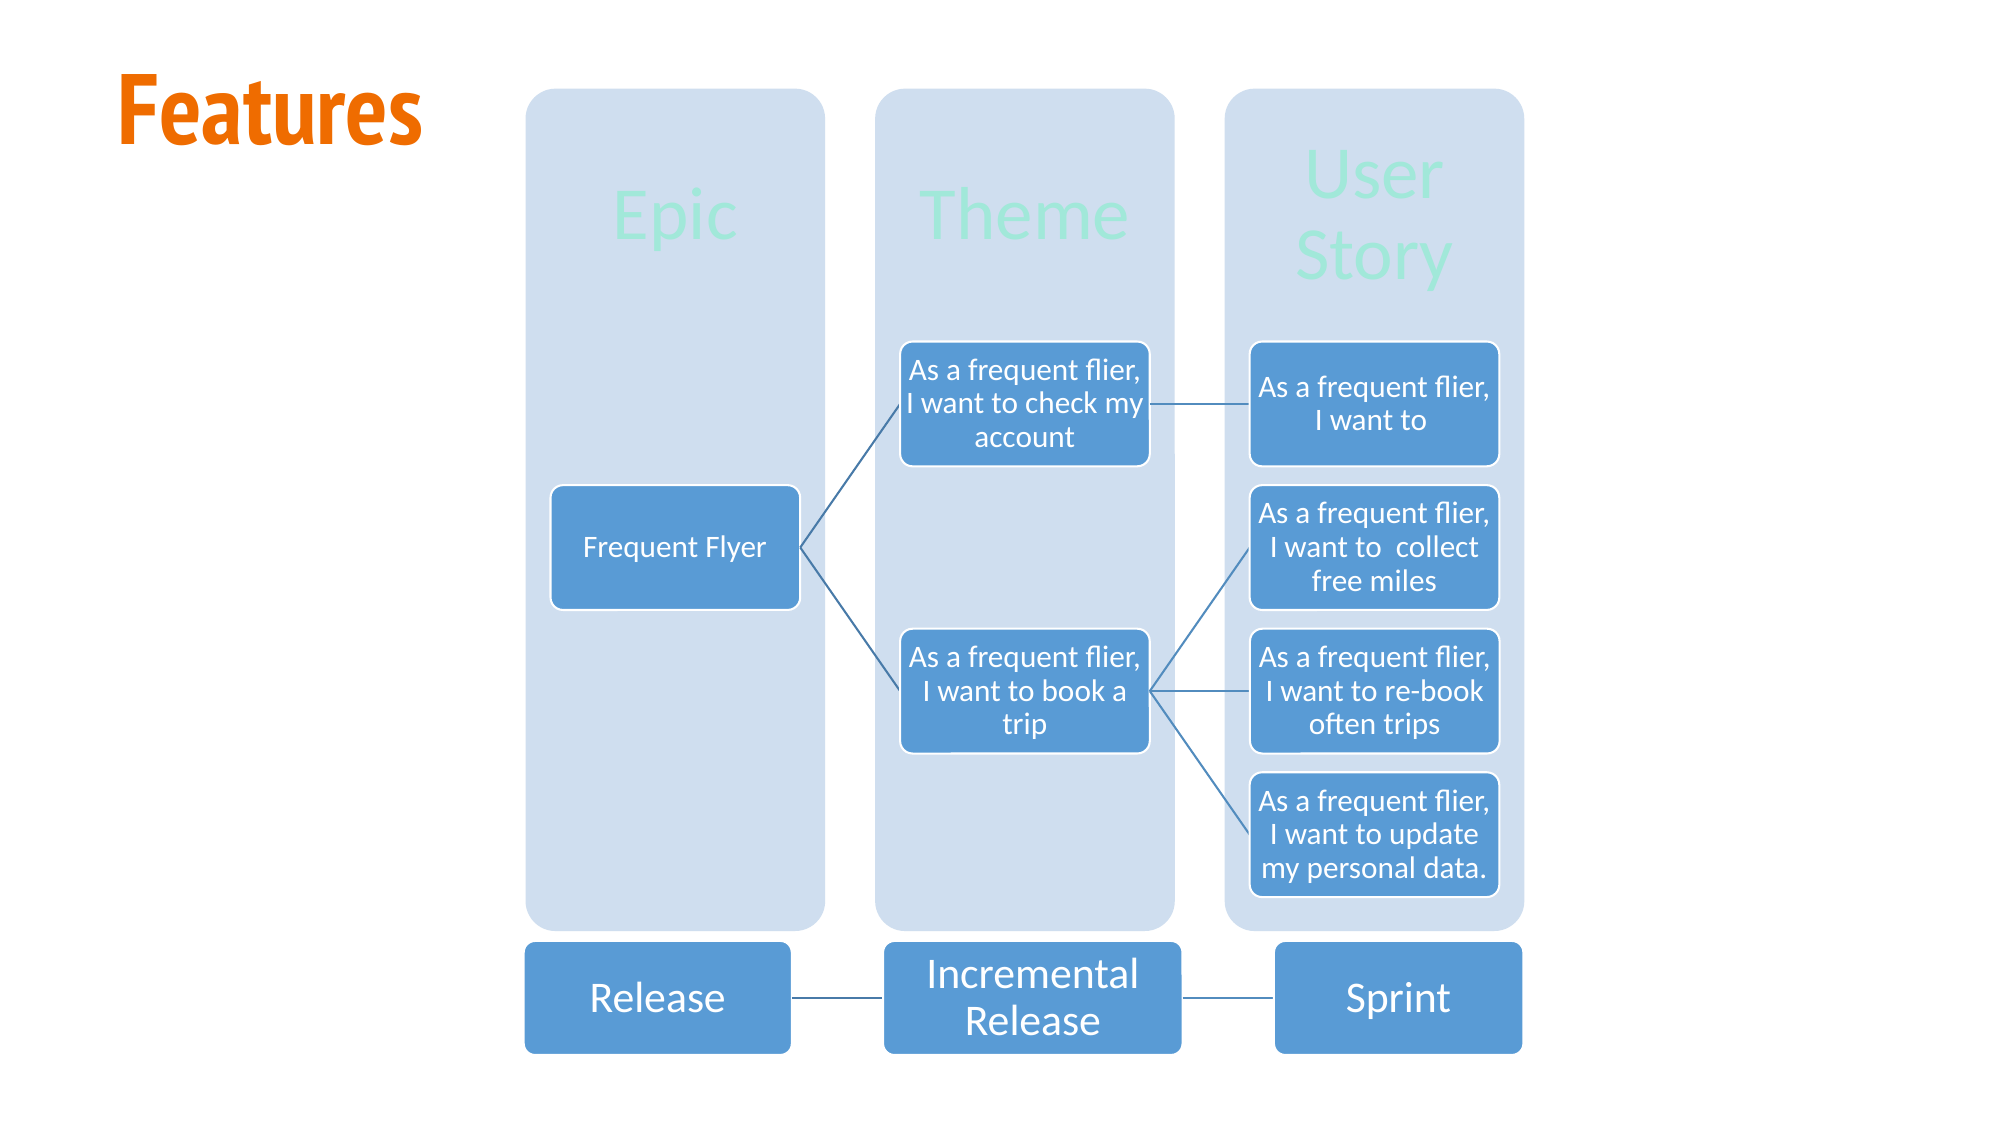

# Features

Epic

Theme

User Story

As a frequent flier, I want to check my account
As a frequent flier, I want to

Frequent Flyer
As a frequent flier, I want to  collect free miles

As a frequent flier, I want to book a trip
As a frequent flier, I want to re-book often trips

As a frequent flier, I want to update my personal data.

Release
Incremental Release
Sprint